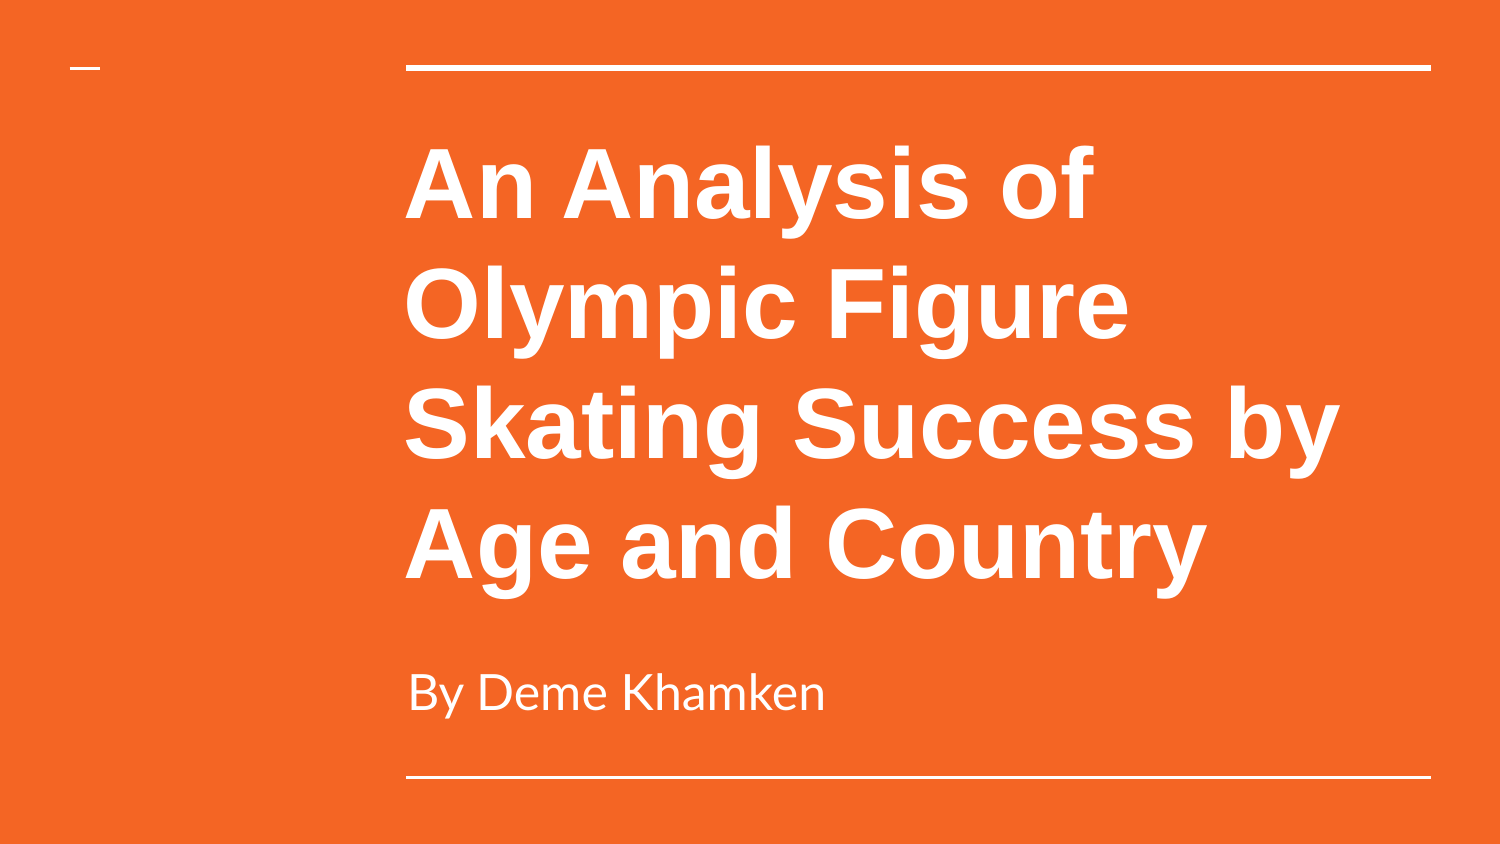

# An Analysis of Olympic Figure Skating Success by Age and Country
By Deme Khamken